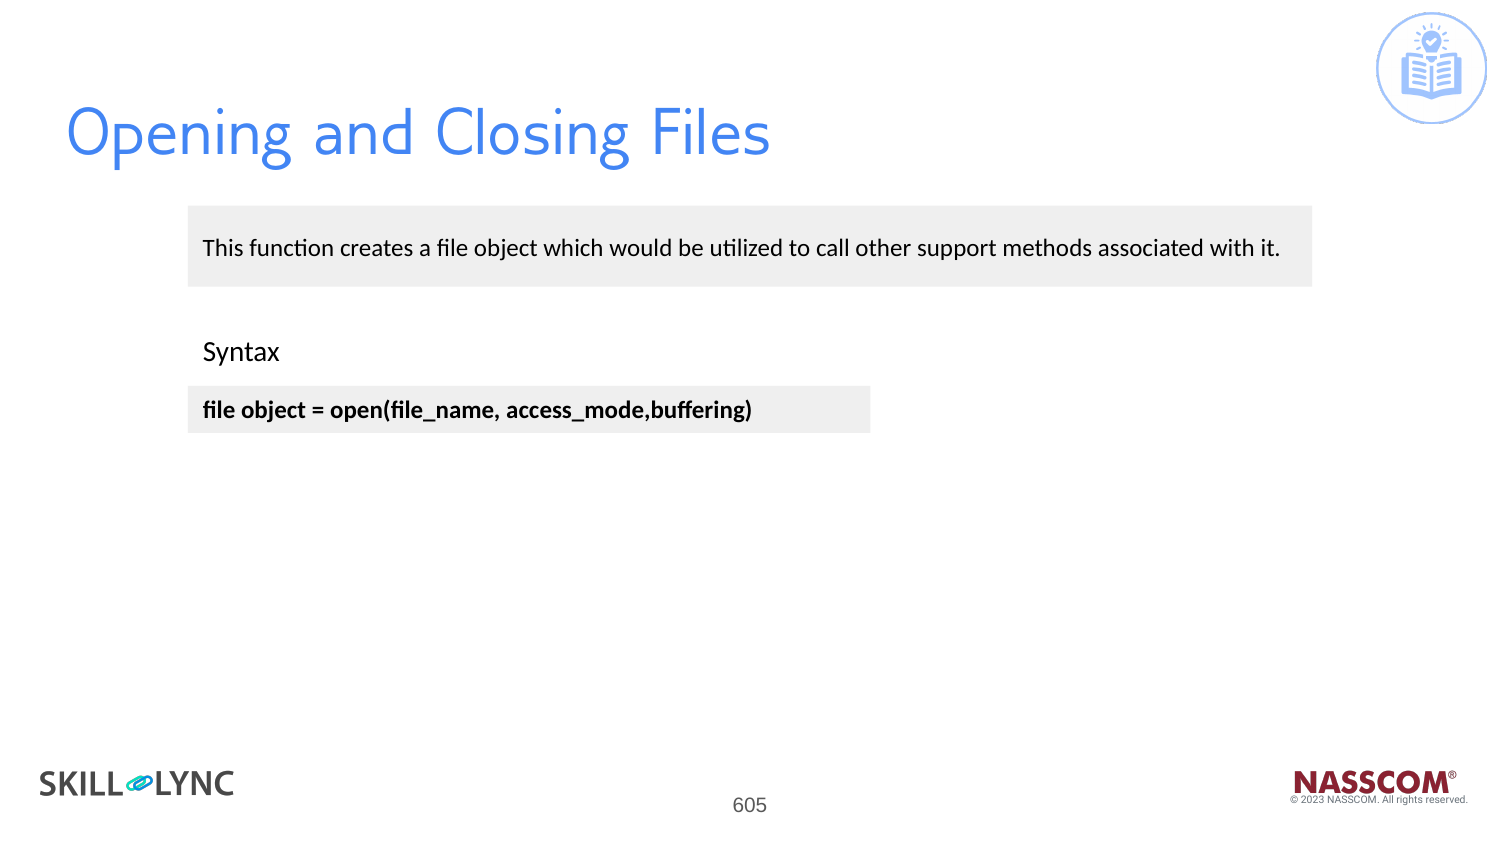

# Opening and Closing Files
This function creates a file object which would be utilized to call other support methods associated with it.
Syntax
file object = open(file_name, access_mode,buffering)
605